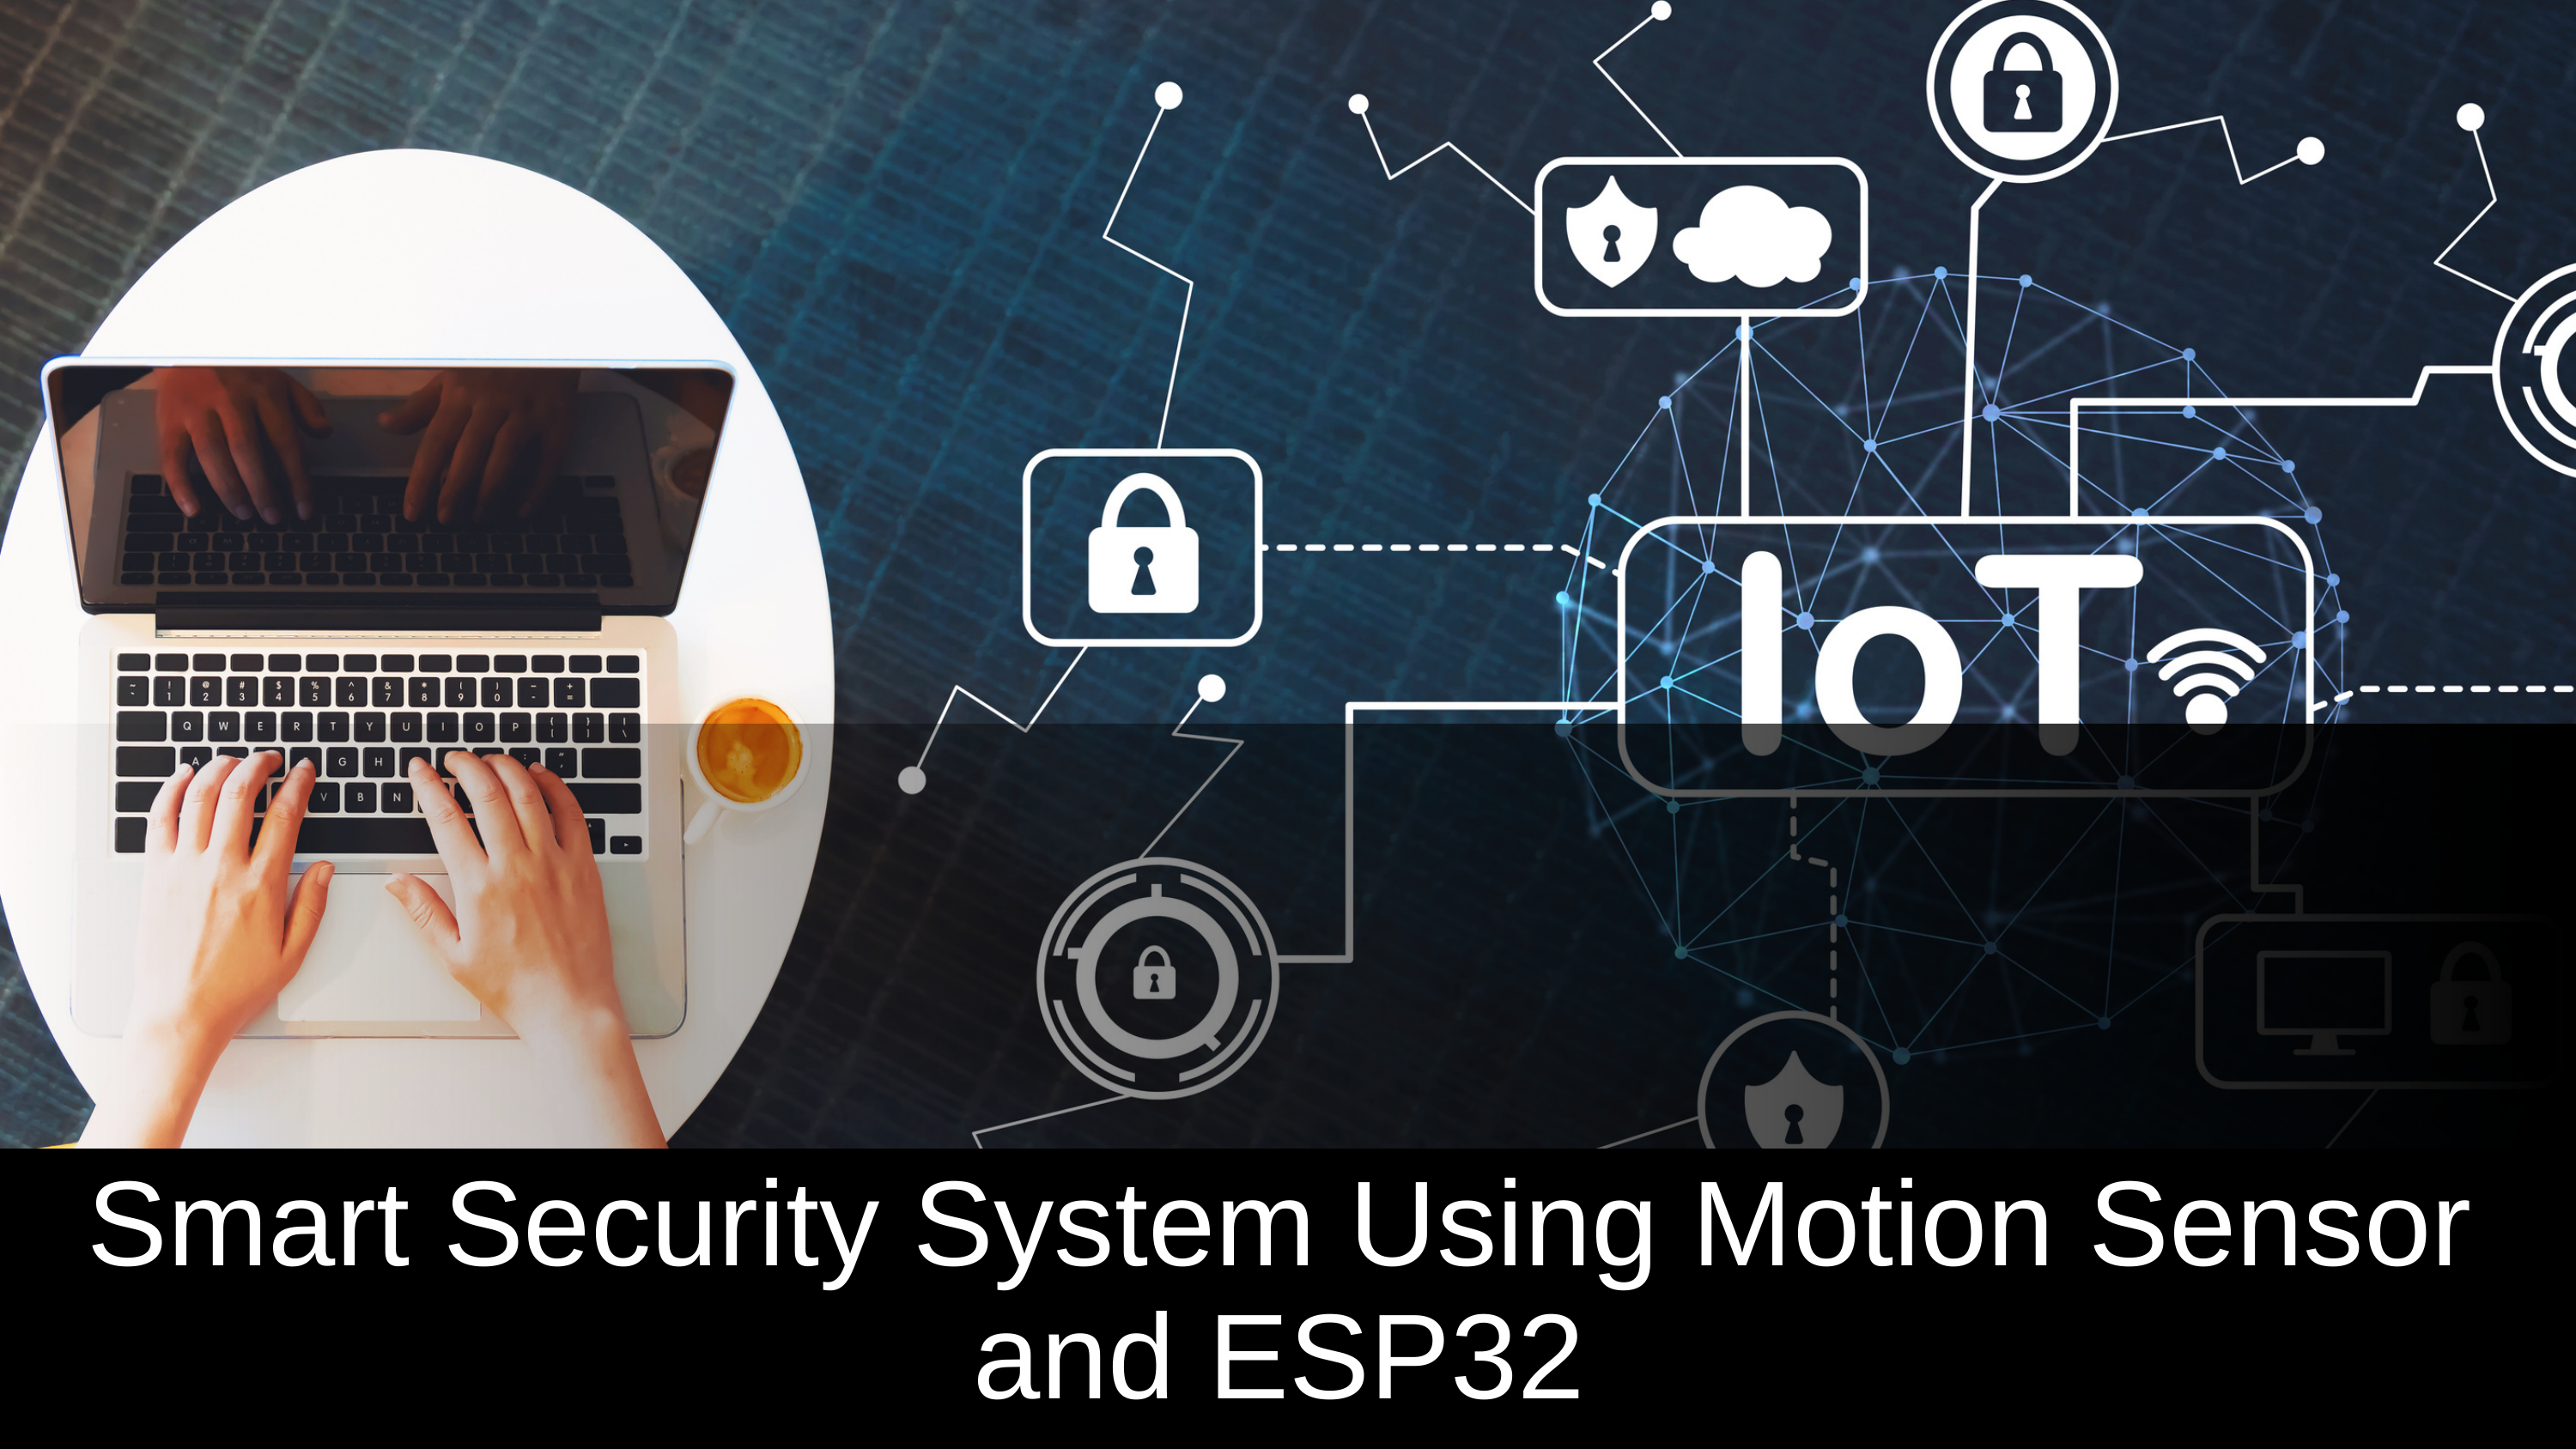

Smart Security System Using Motion Sensor and ESP32